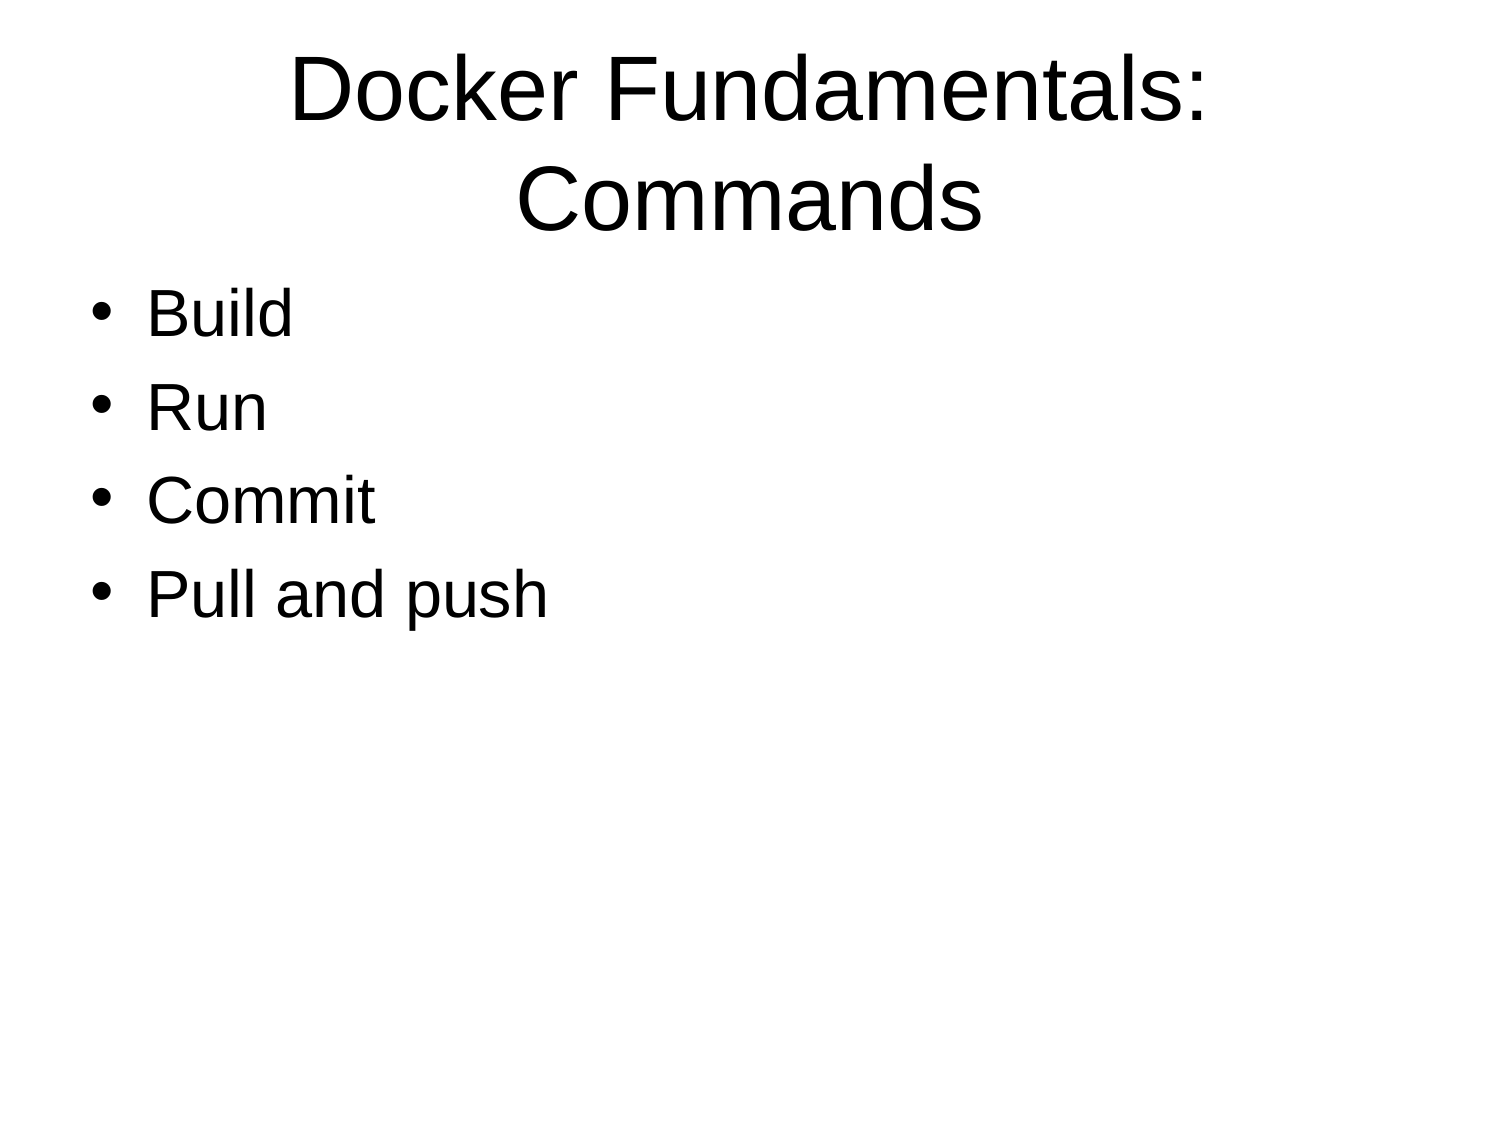

# Docker Fundamentals: Commands
Build
Run
Commit
Pull and push